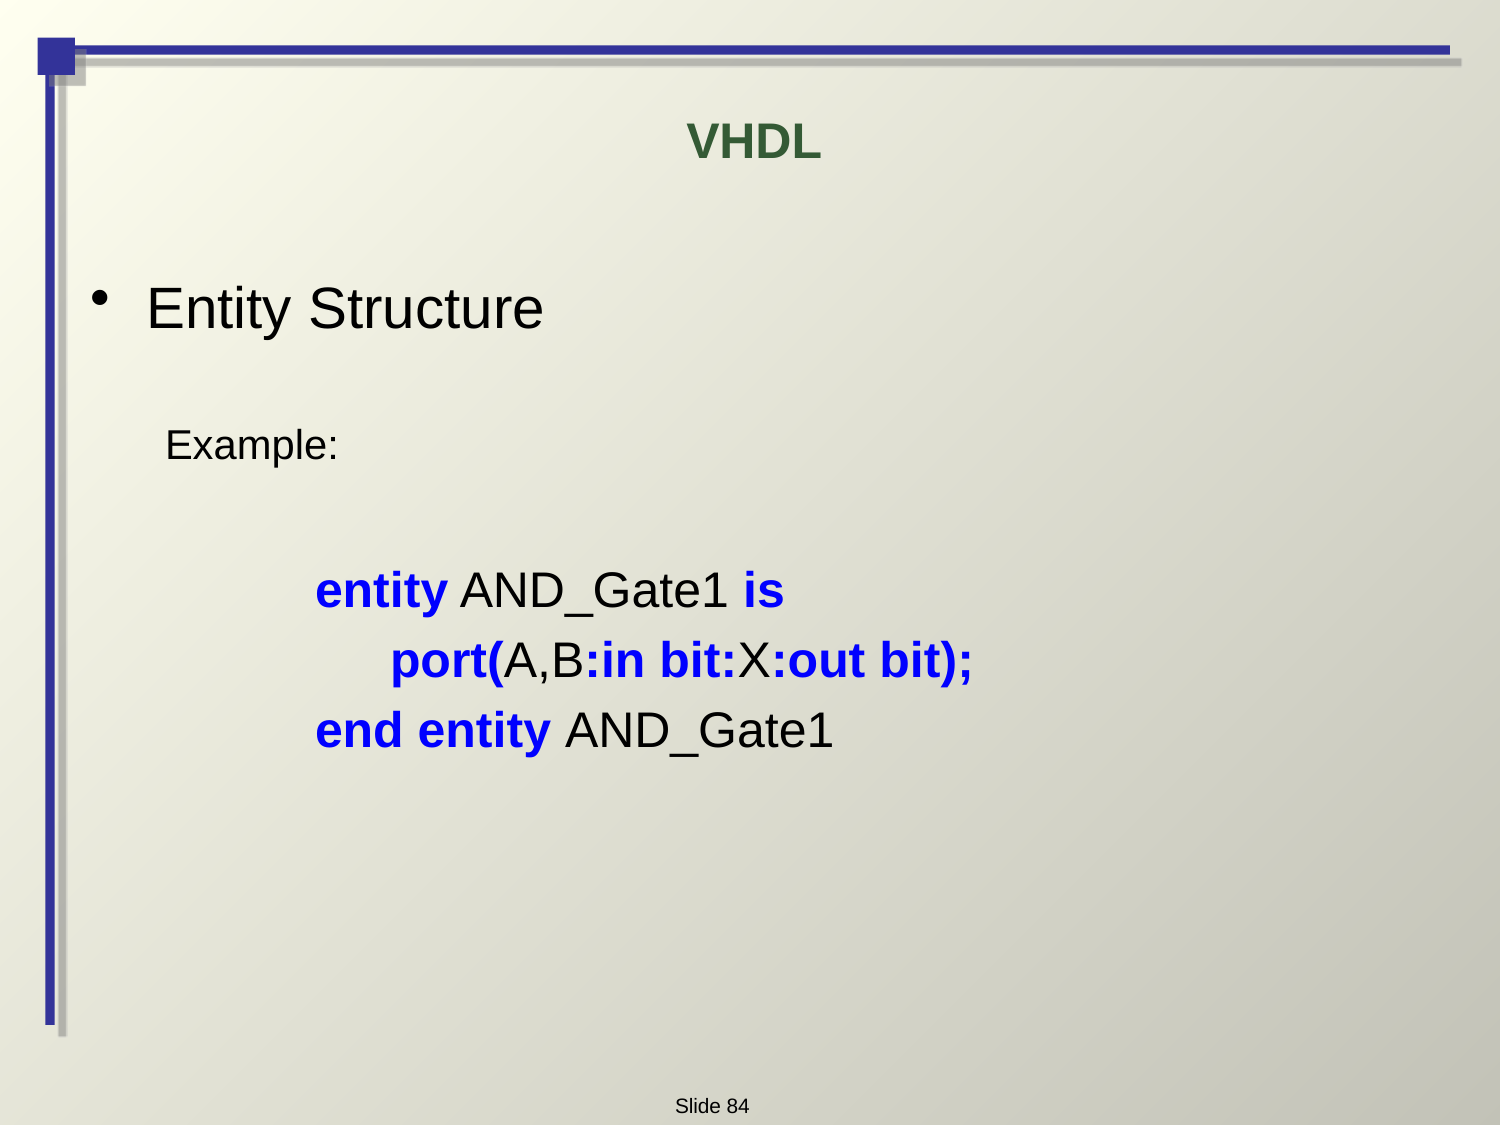

# VHDL
Entity Structure
Example:

entity AND_Gate1 is
port(A,B:in bit:X:out bit);
end entity AND_Gate1